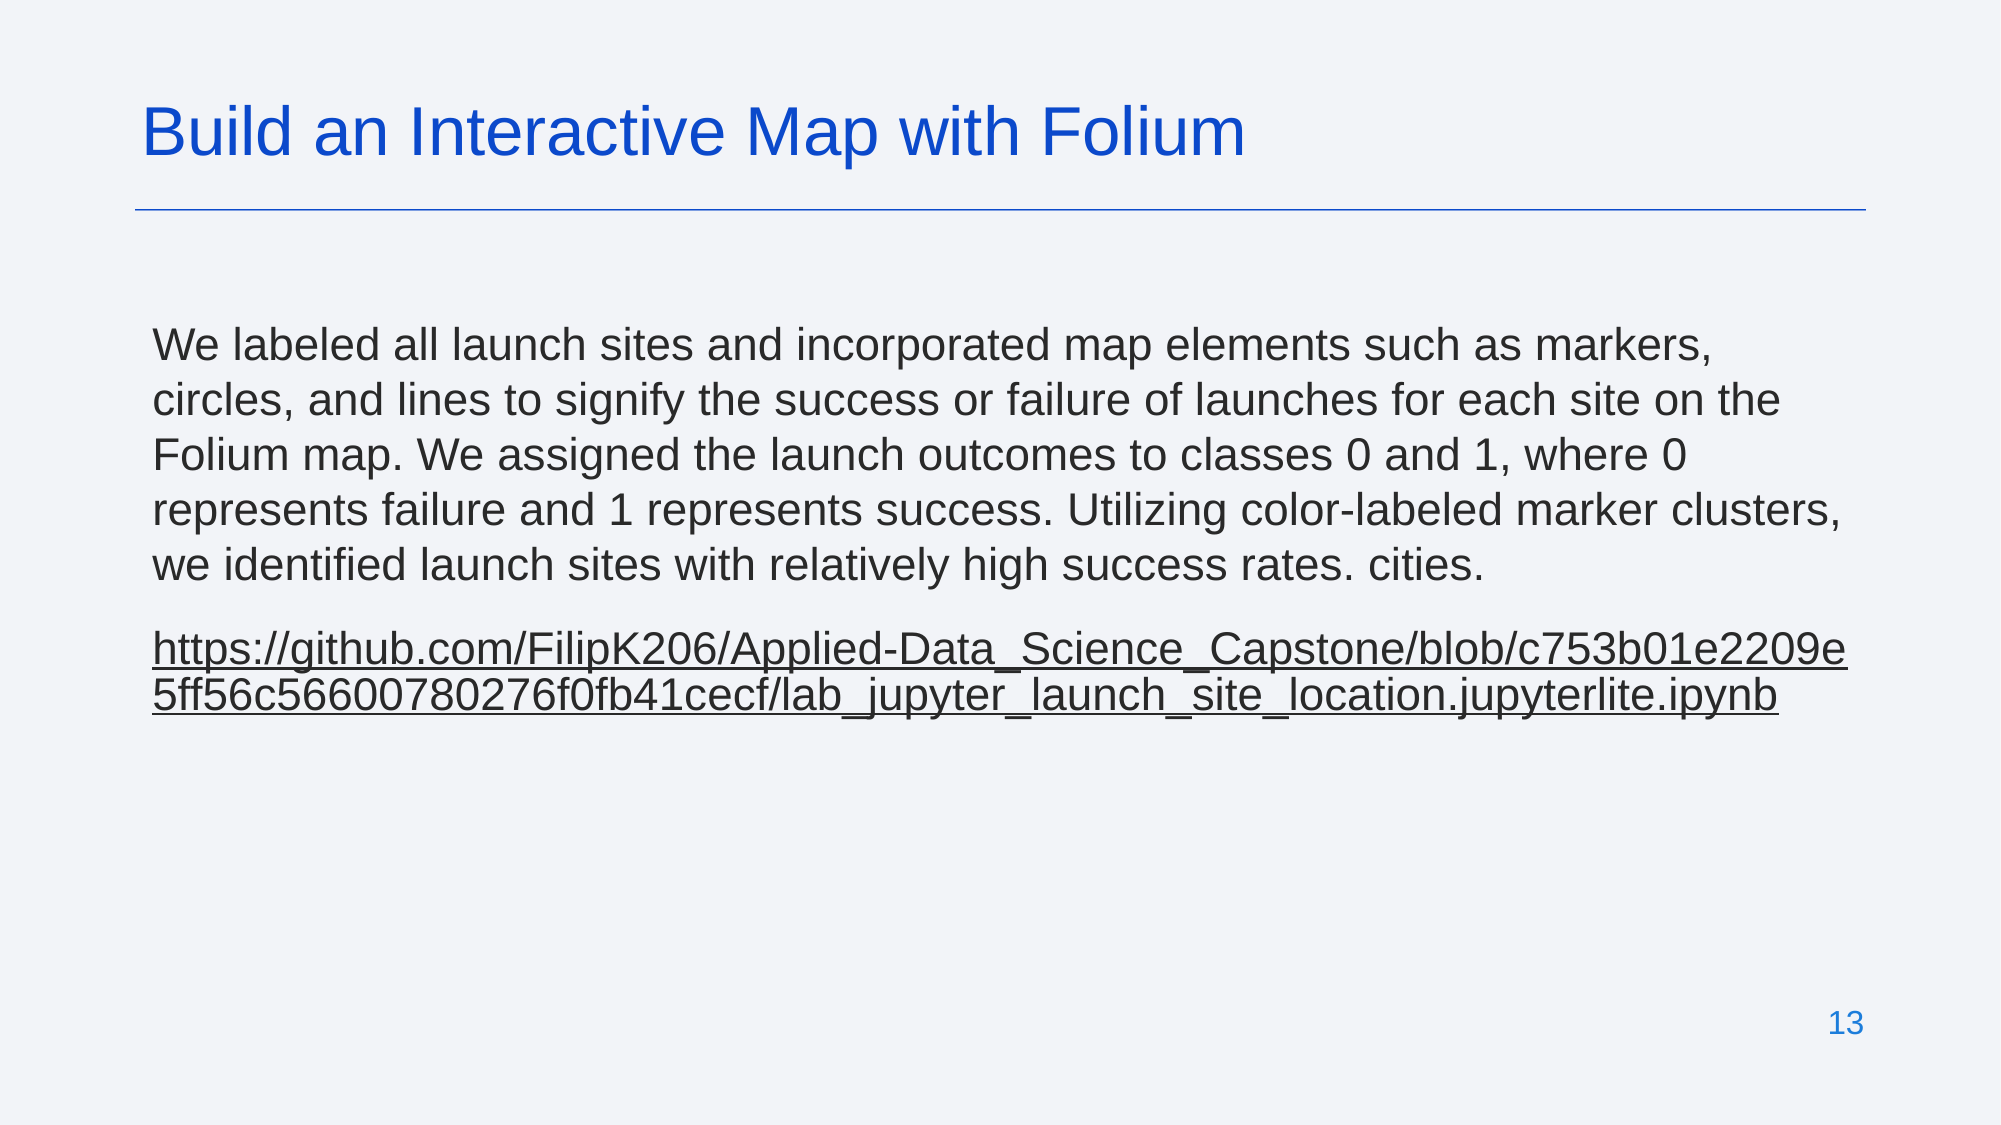

Build an Interactive Map with Folium
We labeled all launch sites and incorporated map elements such as markers, circles, and lines to signify the success or failure of launches for each site on the Folium map. We assigned the launch outcomes to classes 0 and 1, where 0 represents failure and 1 represents success. Utilizing color-labeled marker clusters, we identified launch sites with relatively high success rates. cities.
https://github.com/FilipK206/Applied-Data_Science_Capstone/blob/c753b01e2209e5ff56c56600780276f0fb41cecf/lab_jupyter_launch_site_location.jupyterlite.ipynb

13